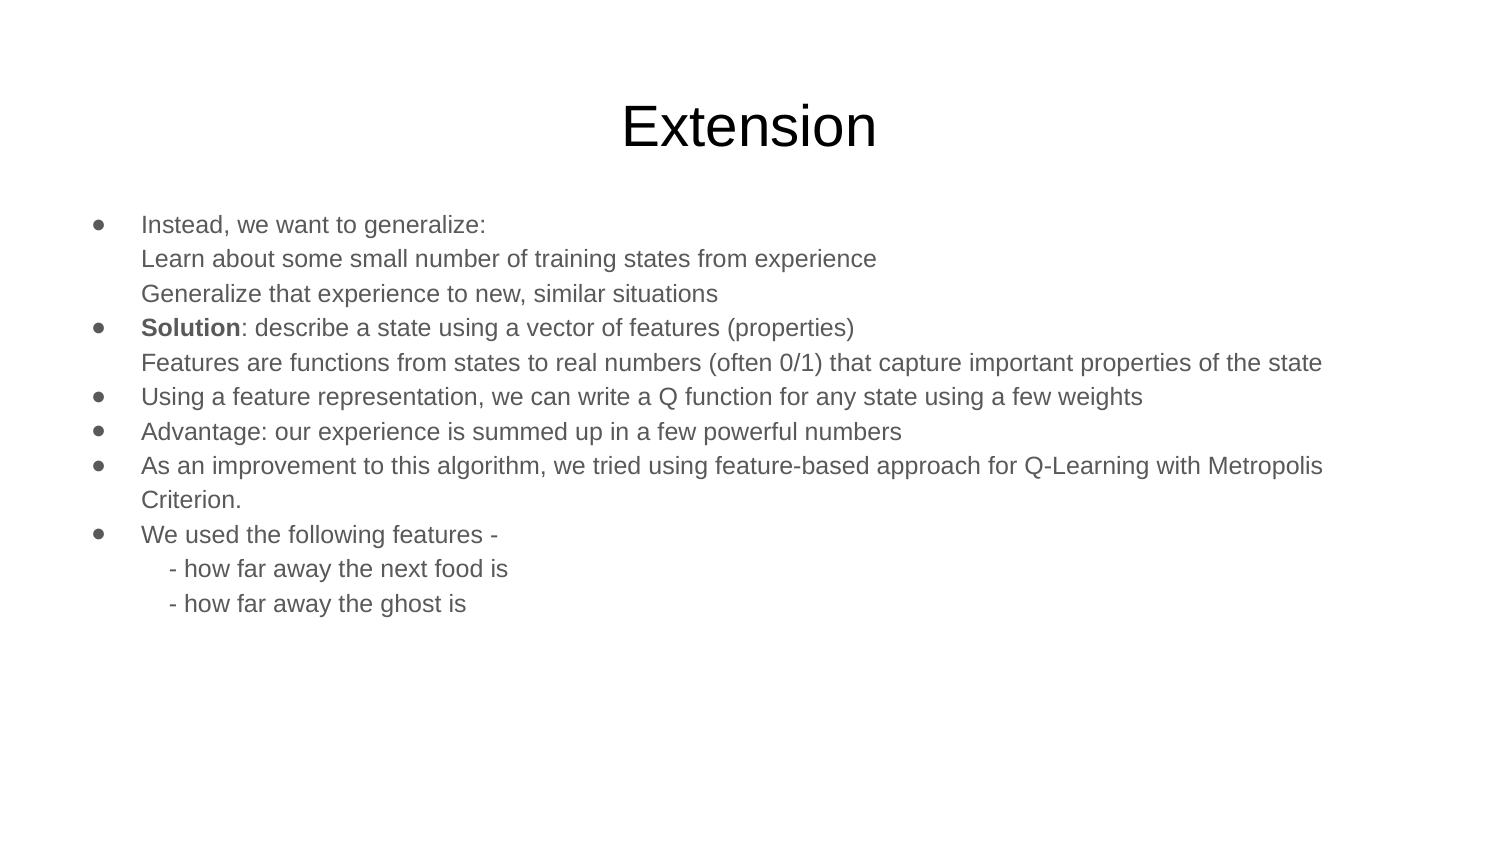

# Extension
Instead, we want to generalize:
Learn about some small number of training states from experience
Generalize that experience to new, similar situations
Solution: describe a state using a vector of features (properties)
Features are functions from states to real numbers (often 0/1) that capture important properties of the state
Using a feature representation, we can write a Q function for any state using a few weights
Advantage: our experience is summed up in a few powerful numbers
As an improvement to this algorithm, we tried using feature-based approach for Q-Learning with Metropolis Criterion.
We used the following features -
    - how far away the next food is
    - how far away the ghost is